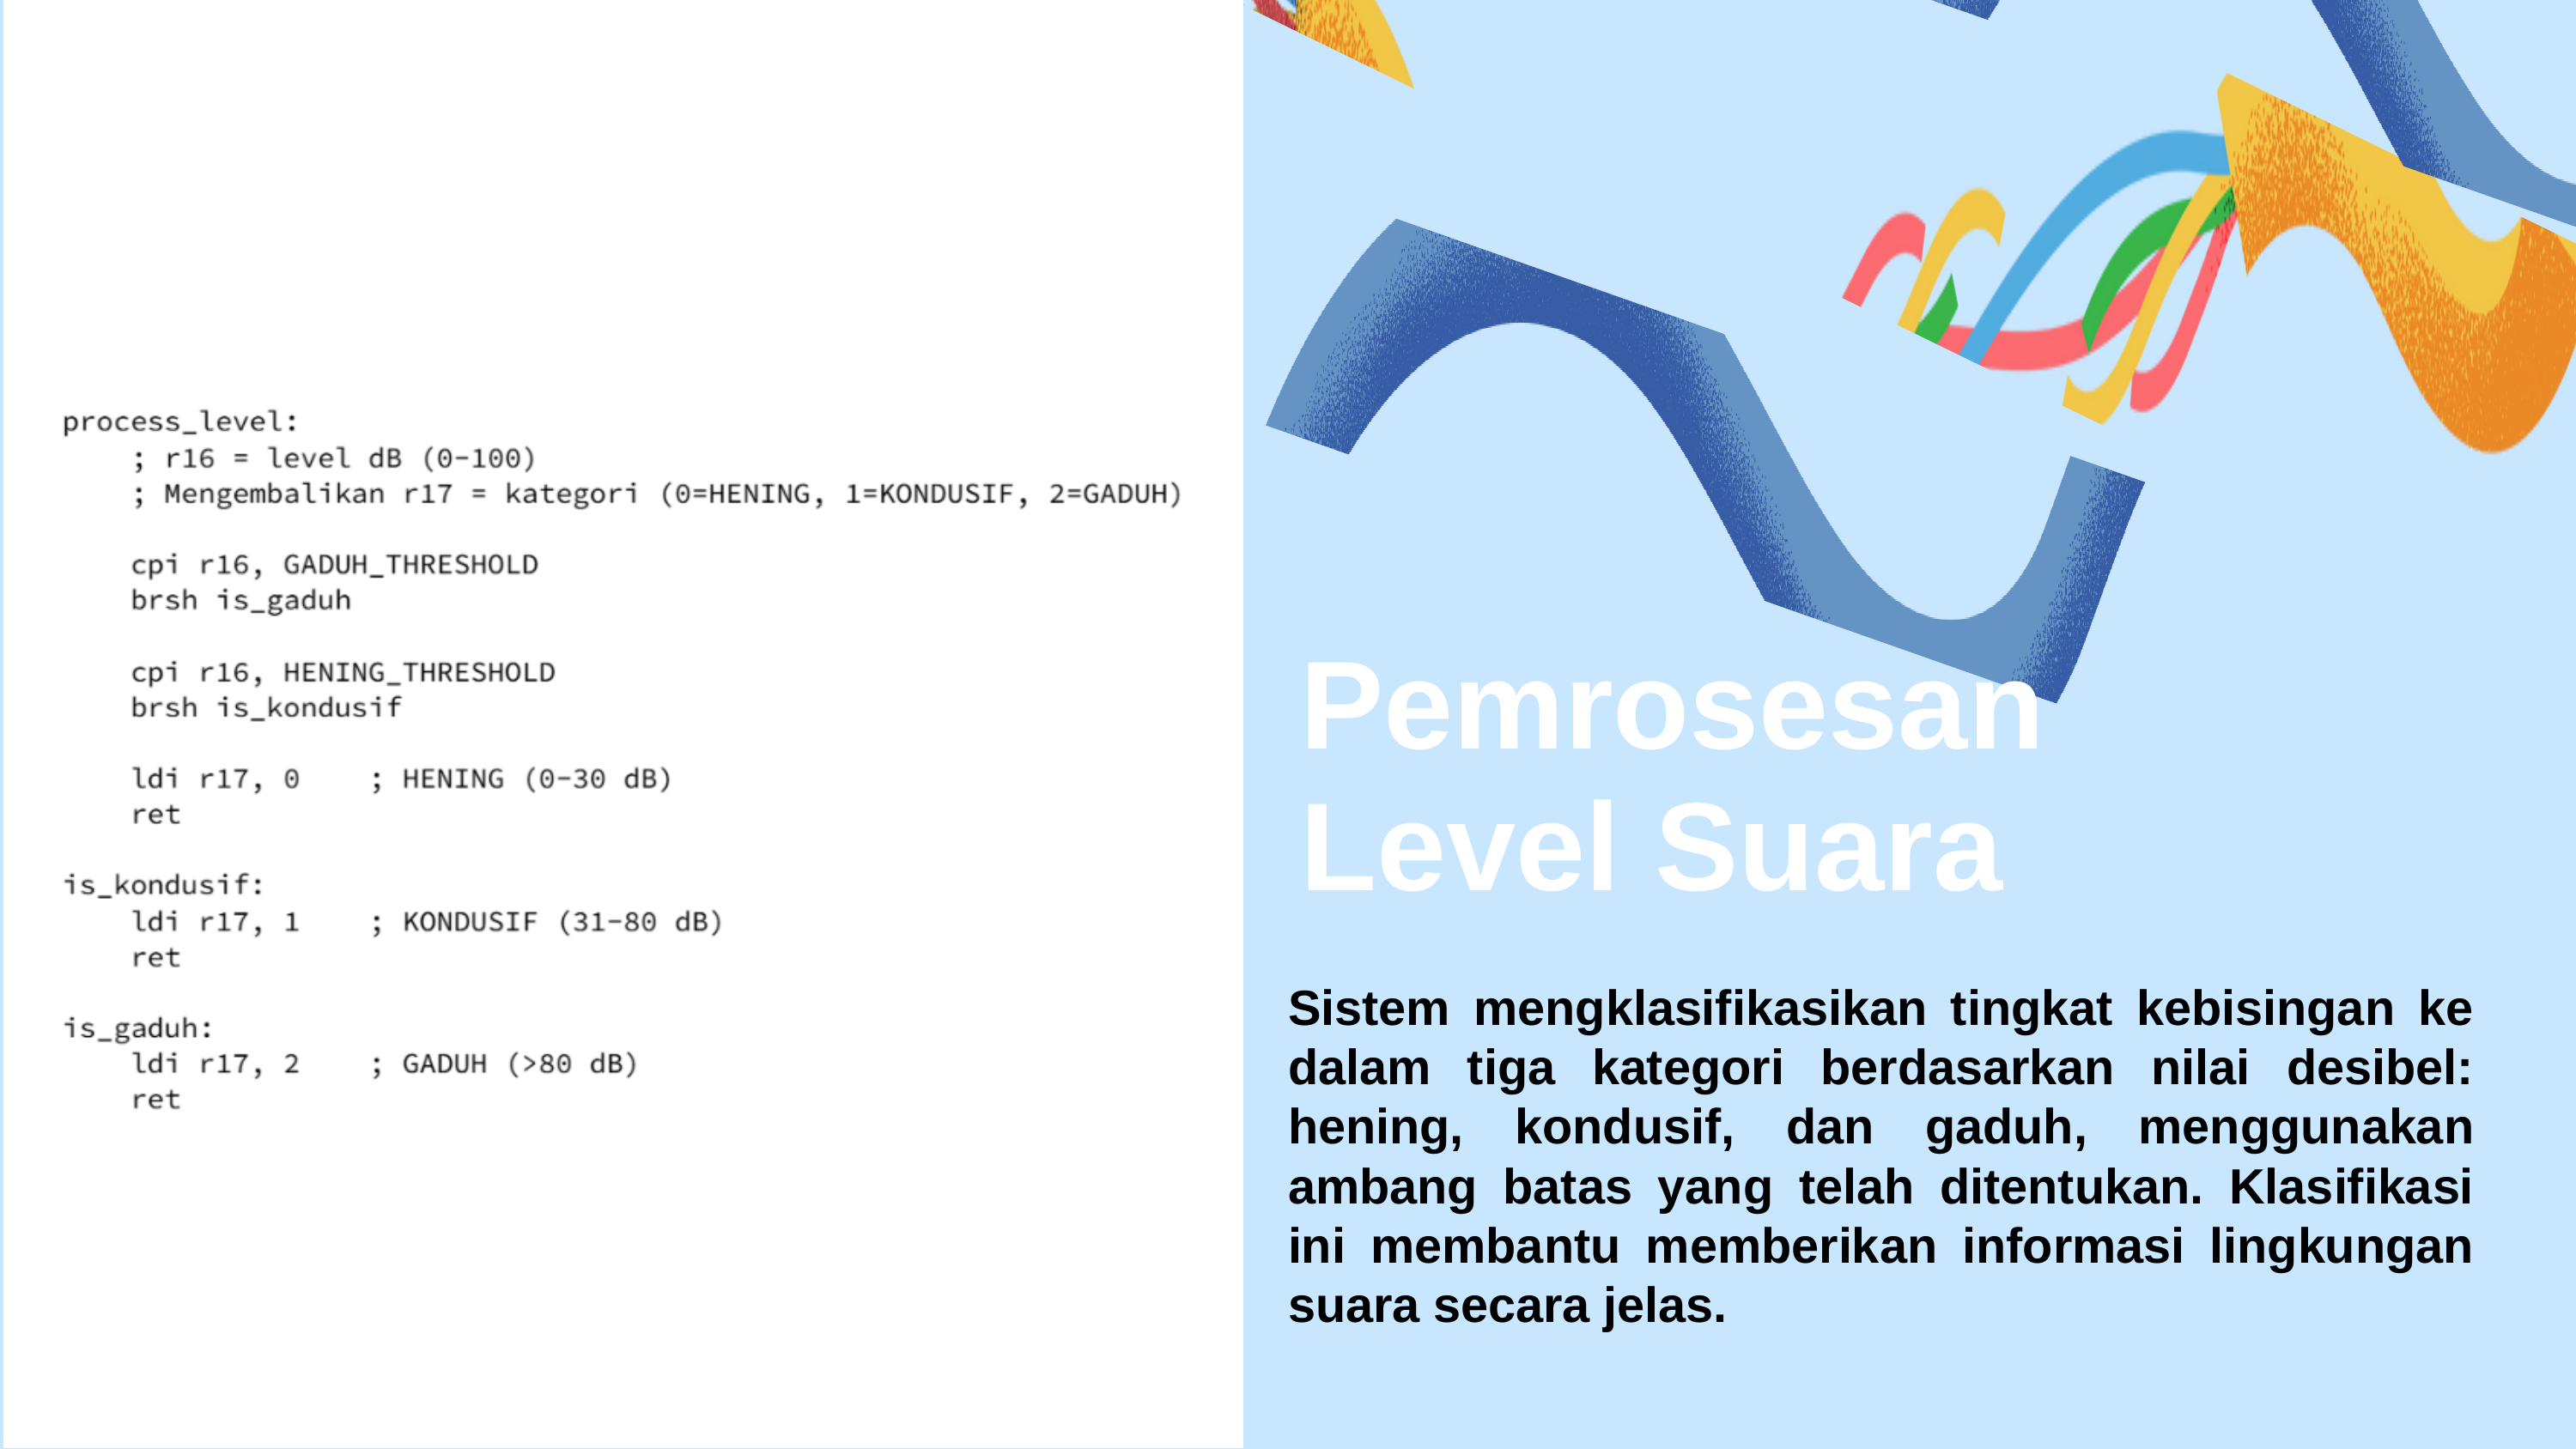

Pemrosesan Level Suara
Sistem mengklasifikasikan tingkat kebisingan ke dalam tiga kategori berdasarkan nilai desibel: hening, kondusif, dan gaduh, menggunakan ambang batas yang telah ditentukan. Klasifikasi ini membantu memberikan informasi lingkungan suara secara jelas.